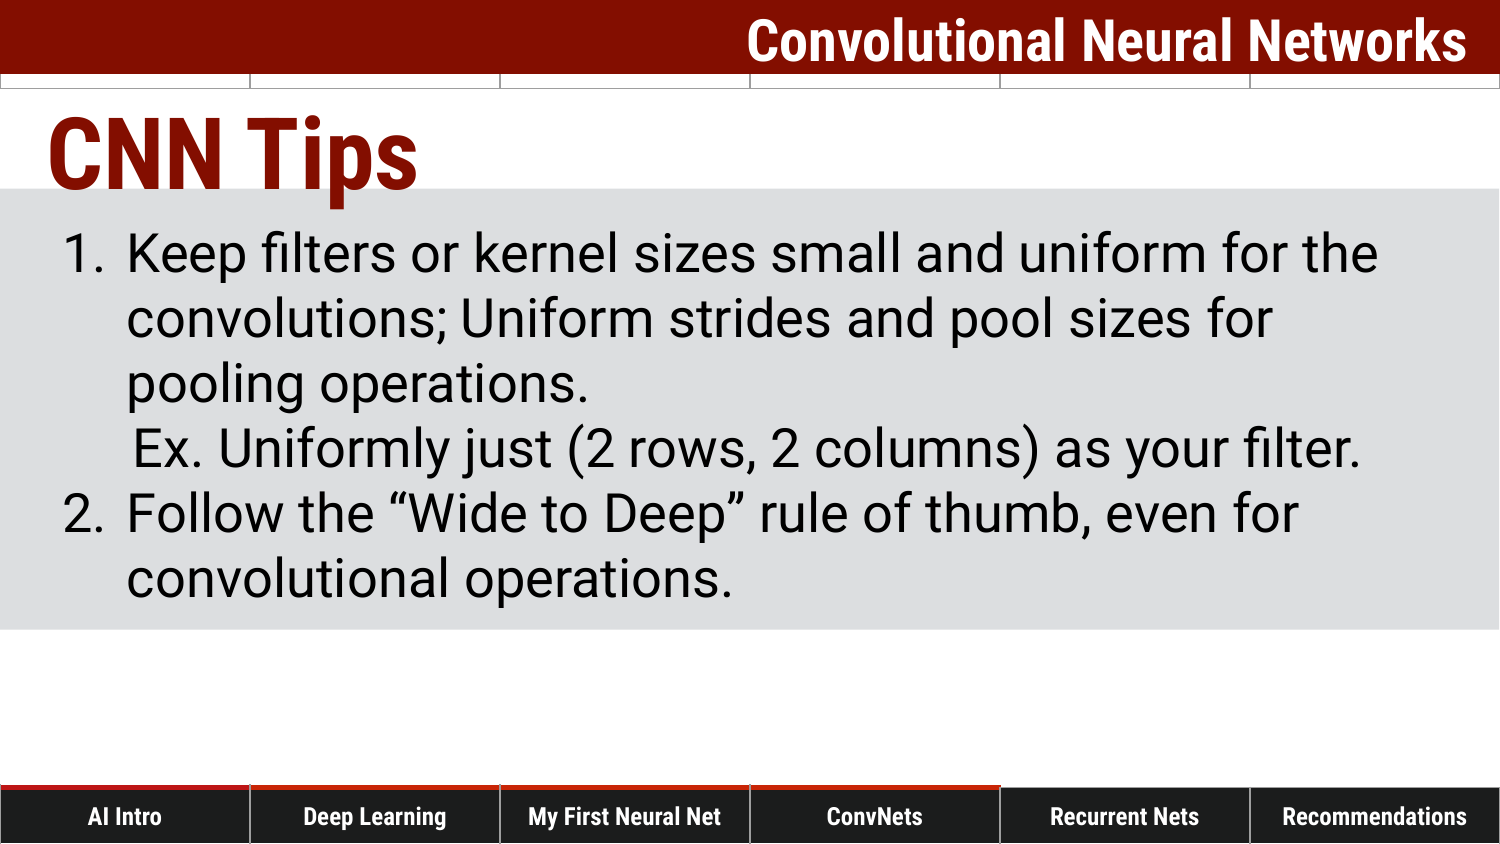

# Convolutional Neural Networks

Keep filters or kernel sizes small and uniform for the convolutions; Uniform strides and pool sizes for pooling operations.
      Ex. Uniformly just (2 rows, 2 columns) as your filter.
Follow the “Wide to Deep” rule of thumb, even for convolutional operations.
   CNN Tips
| AI Intro | Deep Learning | My First Neural Net | ConvNets | Recurrent Nets | Recommendations |
| --- | --- | --- | --- | --- | --- |